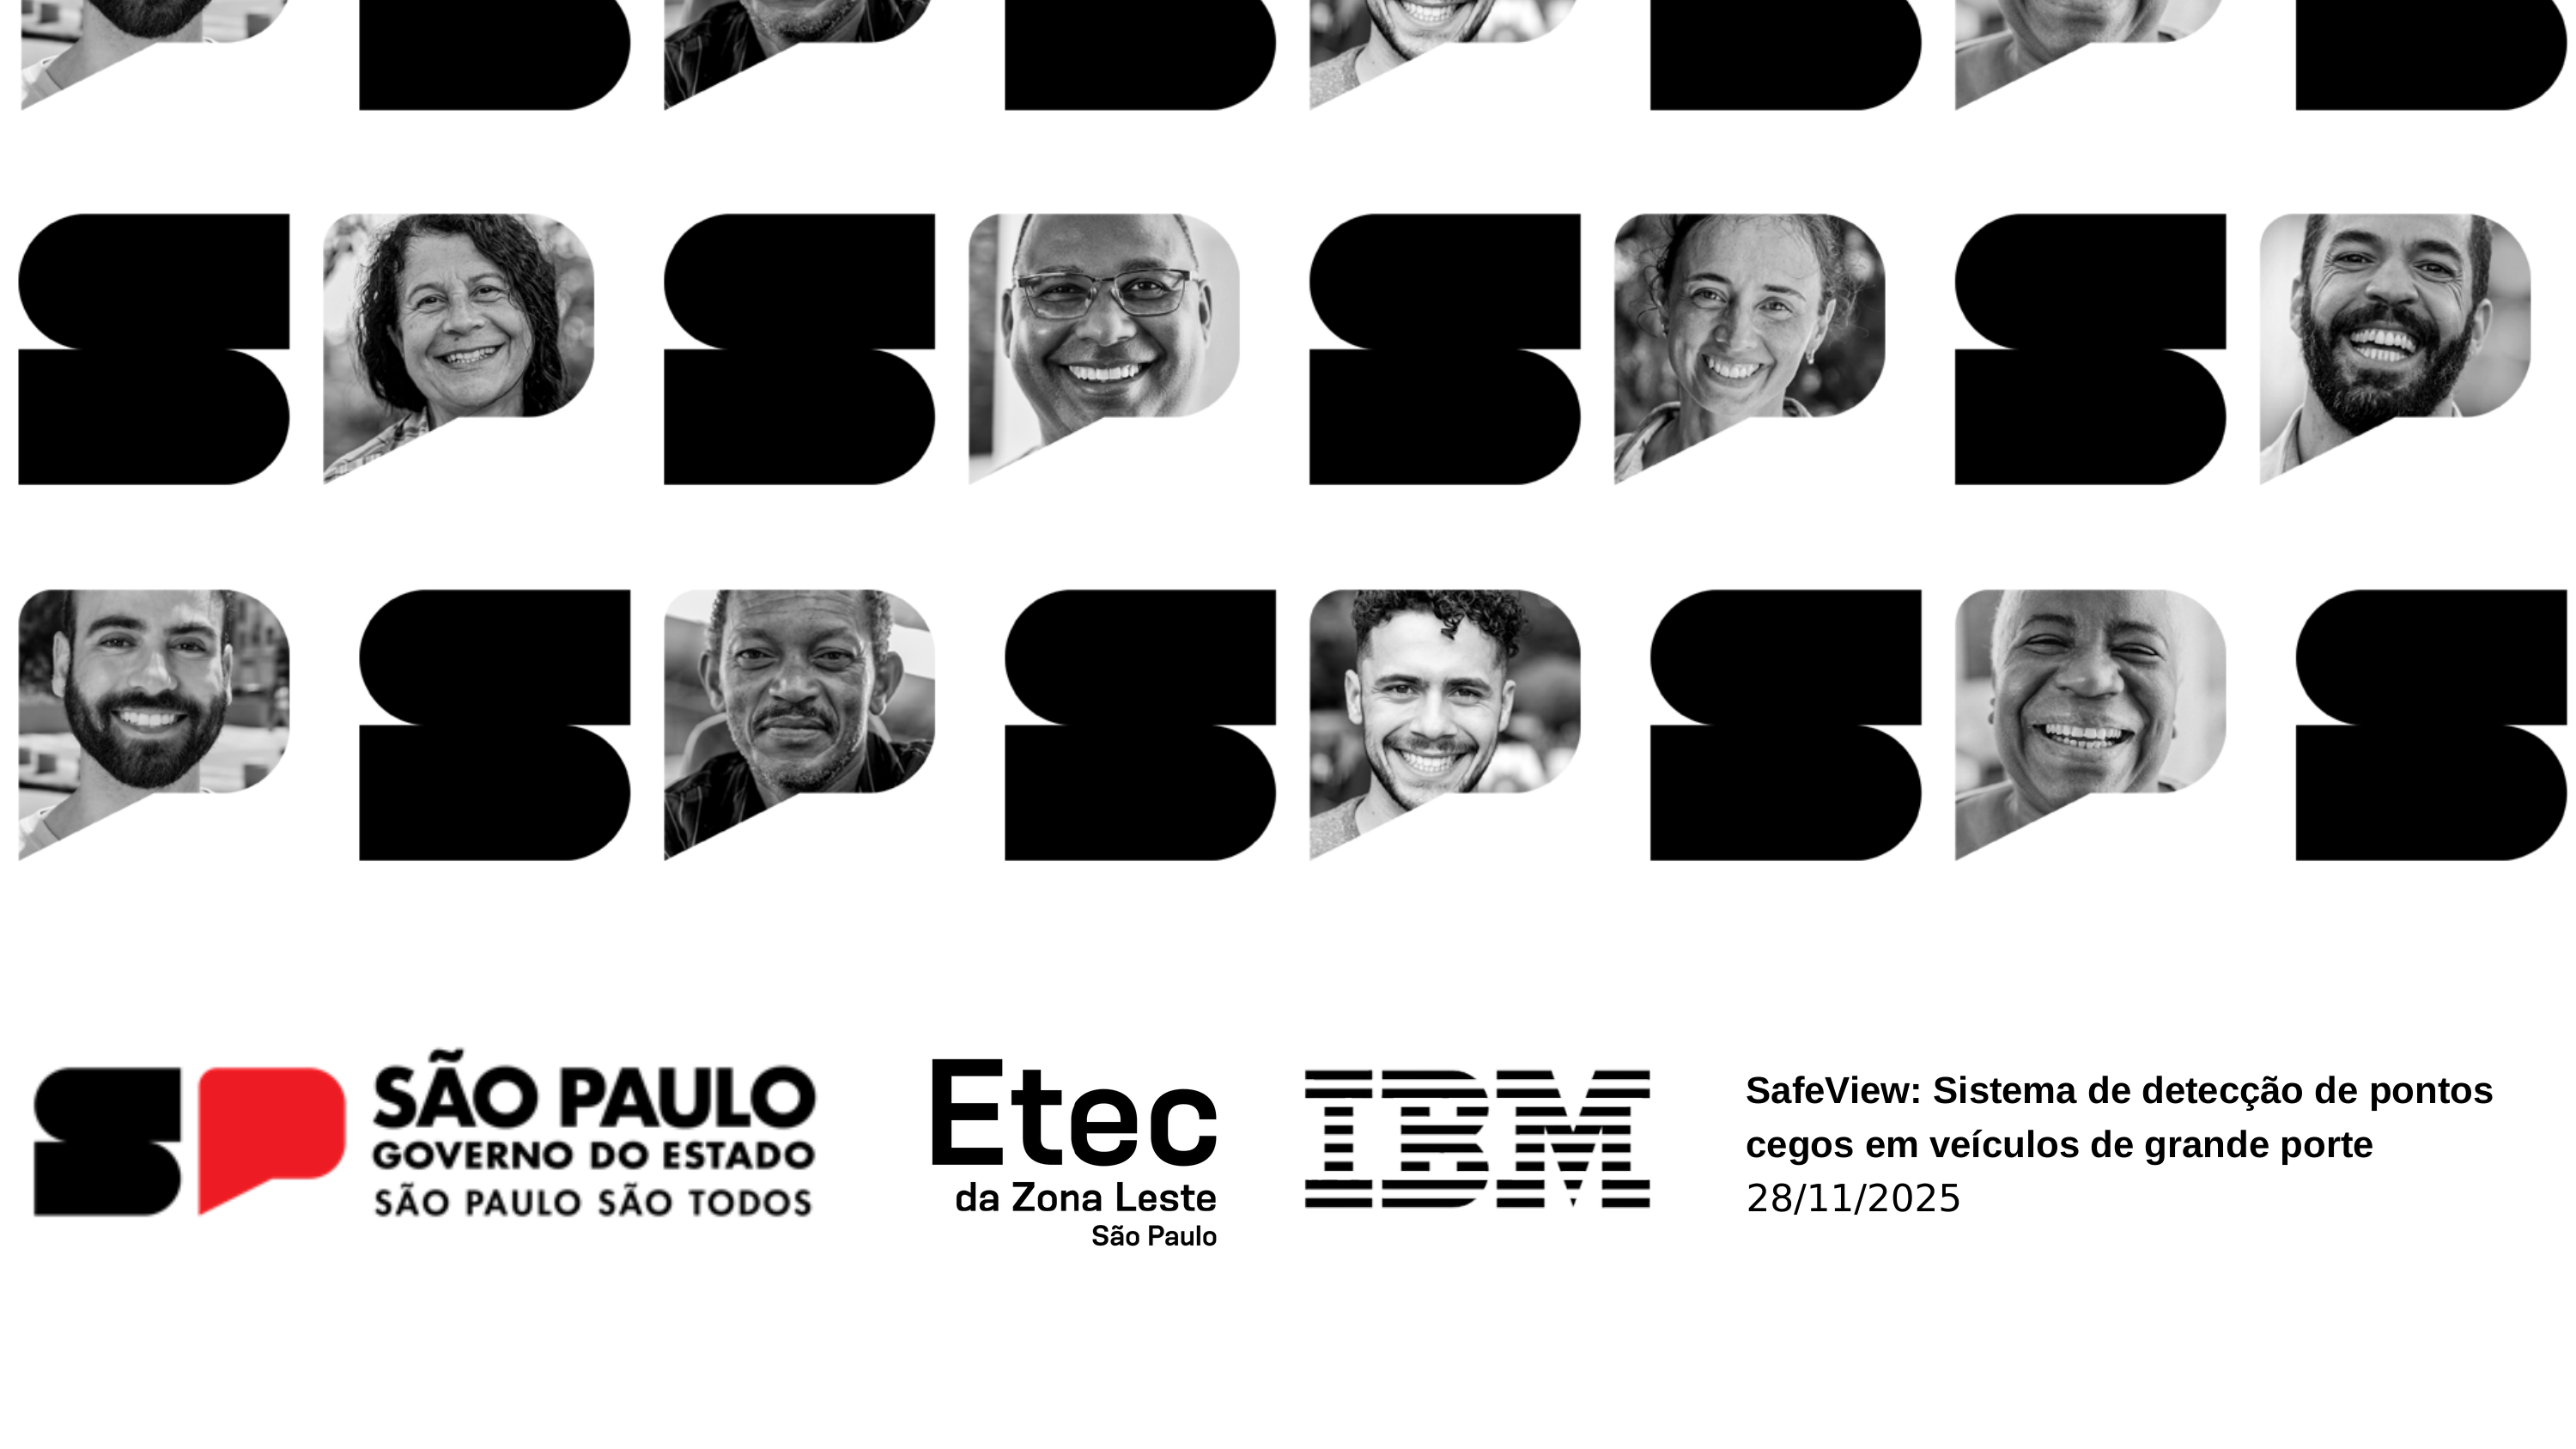

SafeView: Sistema de detecção de pontos cegos em veículos de grande porte
28/11/2025